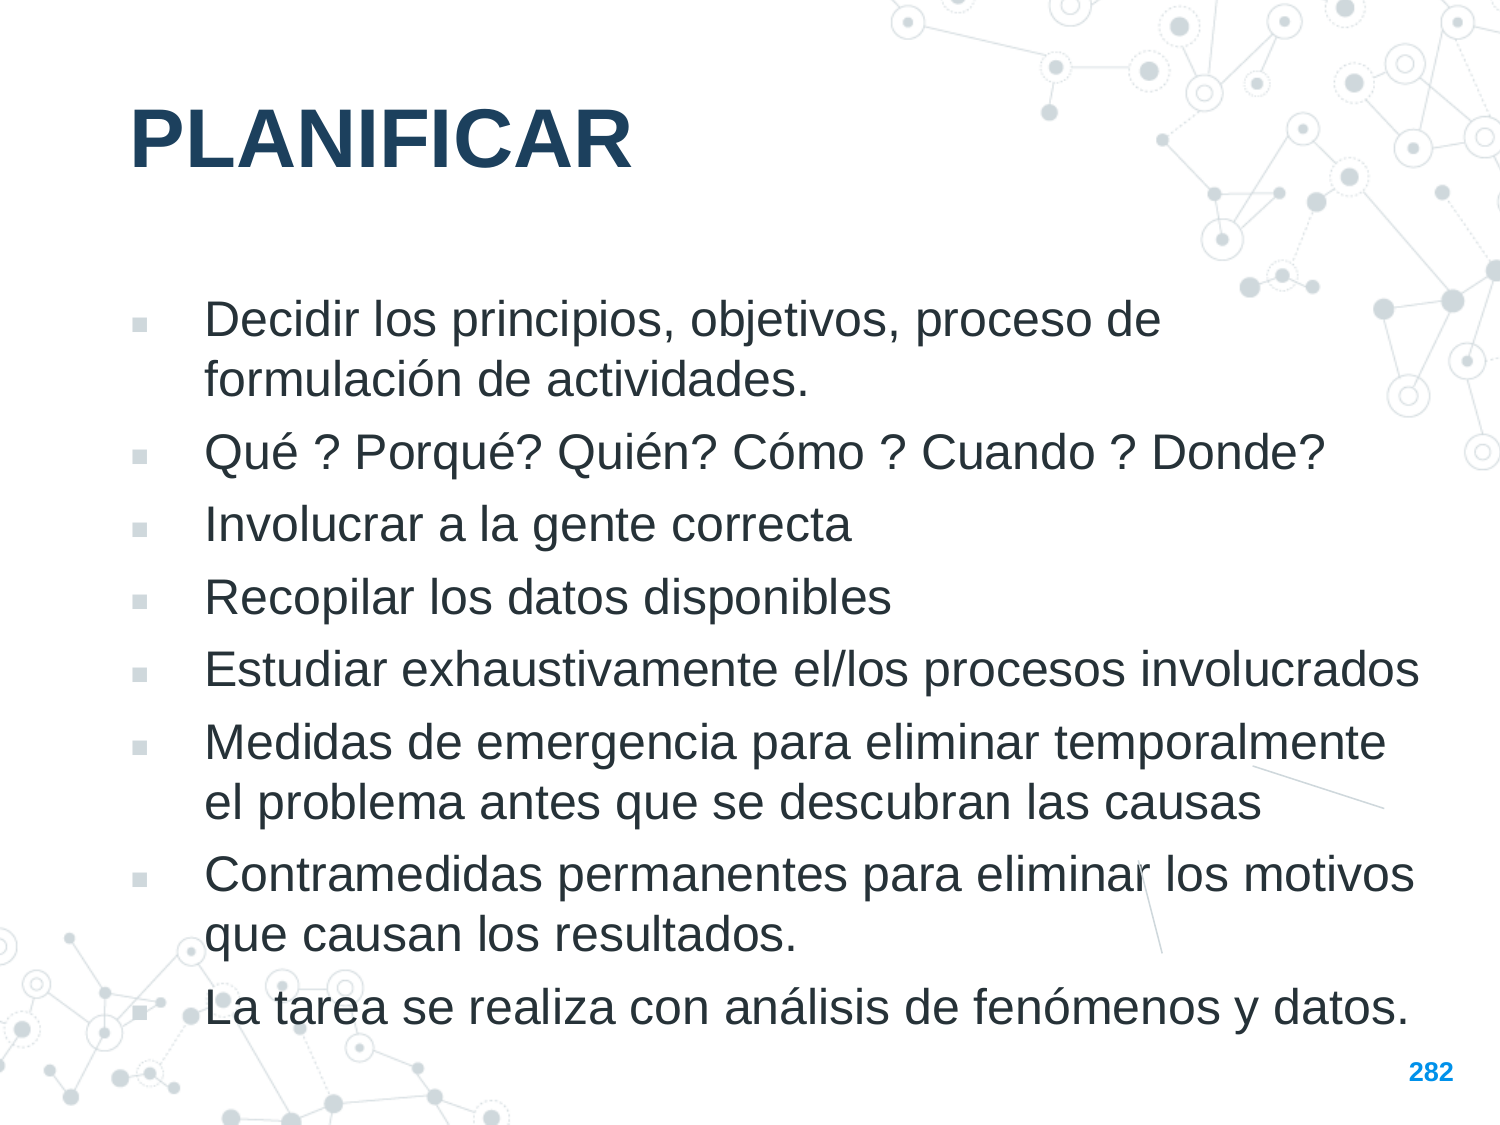

PLANIFICAR
Decidir los principios, objetivos, proceso de formulación de actividades.
Qué ? Porqué? Quién? Cómo ? Cuando ? Donde?
Involucrar a la gente correcta
Recopilar los datos disponibles
Estudiar exhaustivamente el/los procesos involucrados
Medidas de emergencia para eliminar temporalmente el problema antes que se descubran las causas
Contramedidas permanentes para eliminar los motivos que causan los resultados.
La tarea se realiza con análisis de fenómenos y datos.

282